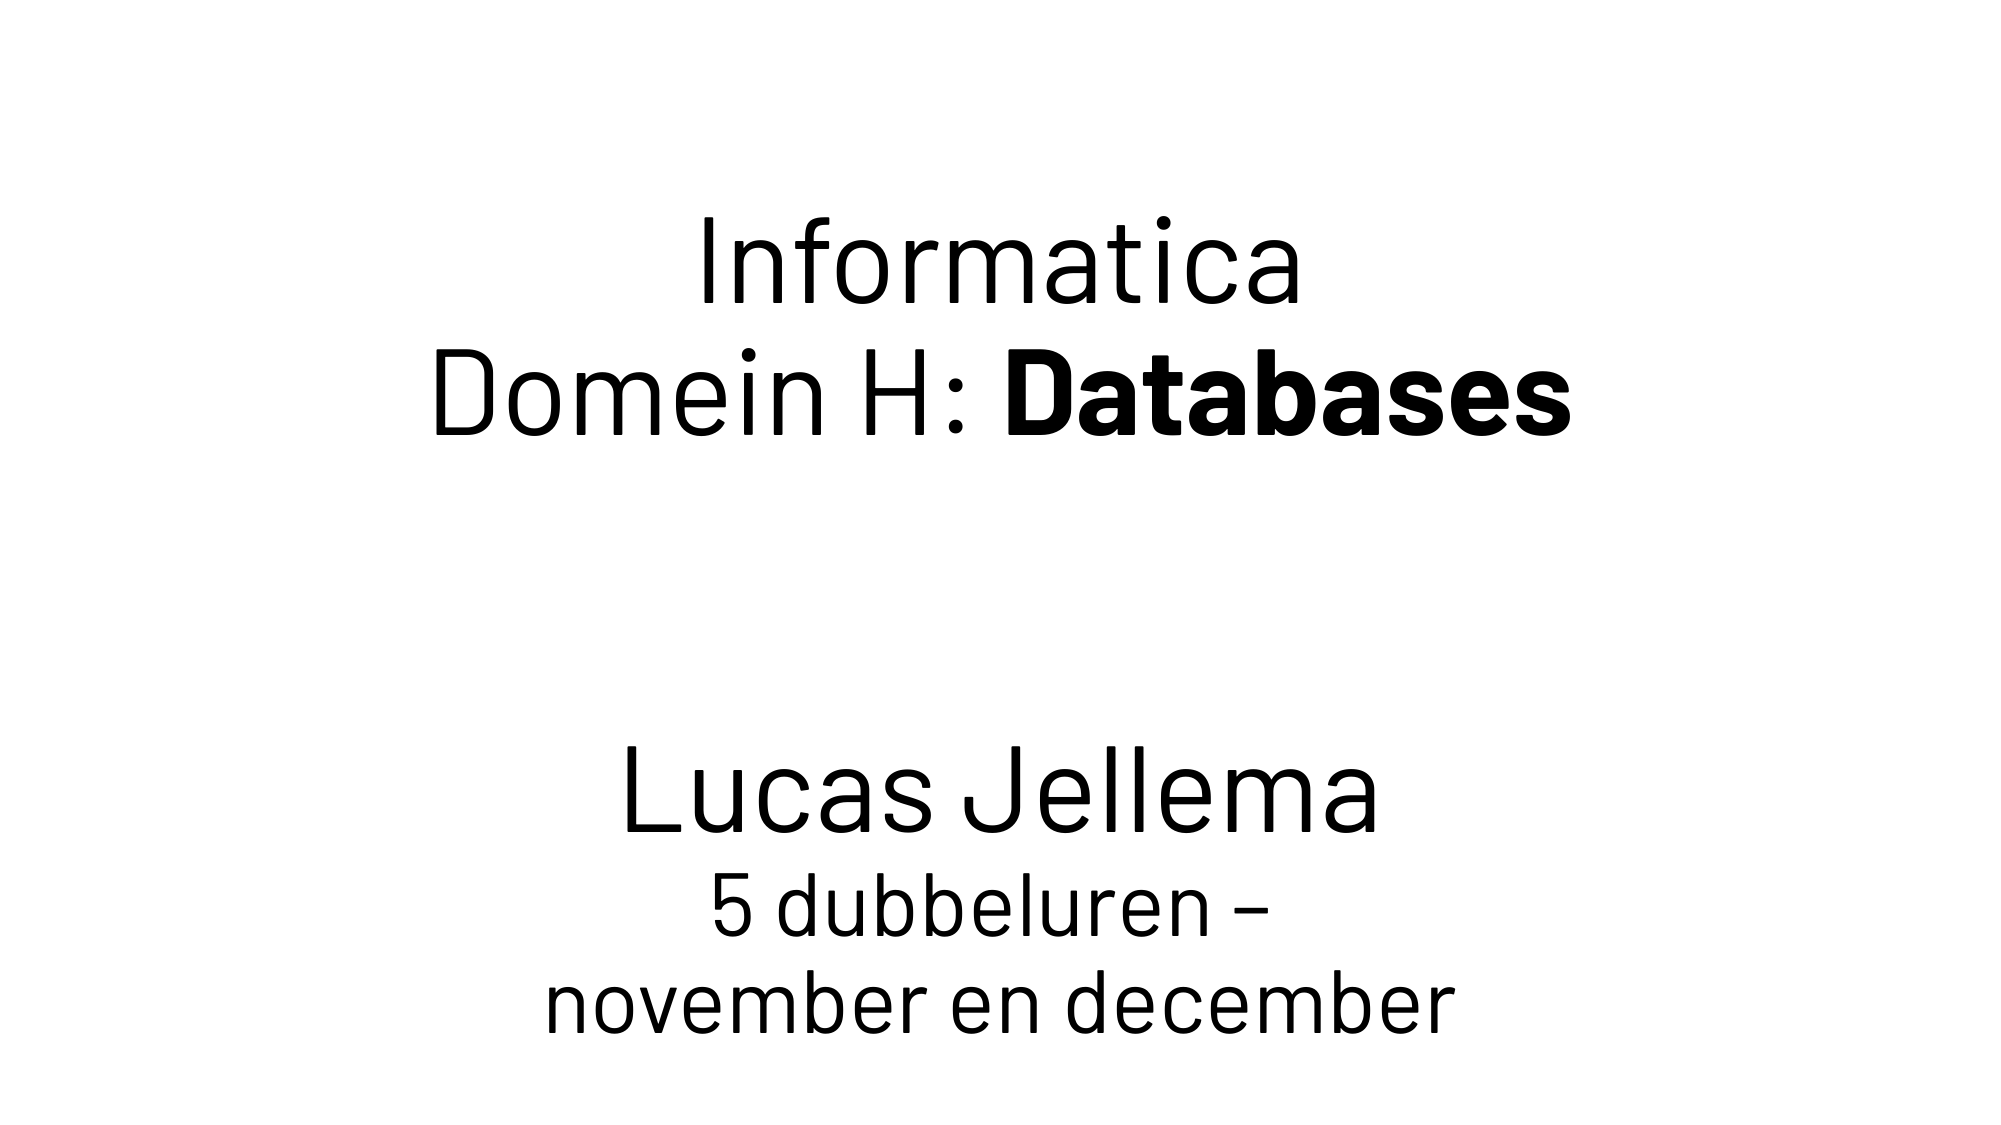

# Informatica Domein H: Databases Lucas Jellema 5 dubbeluren – november en december